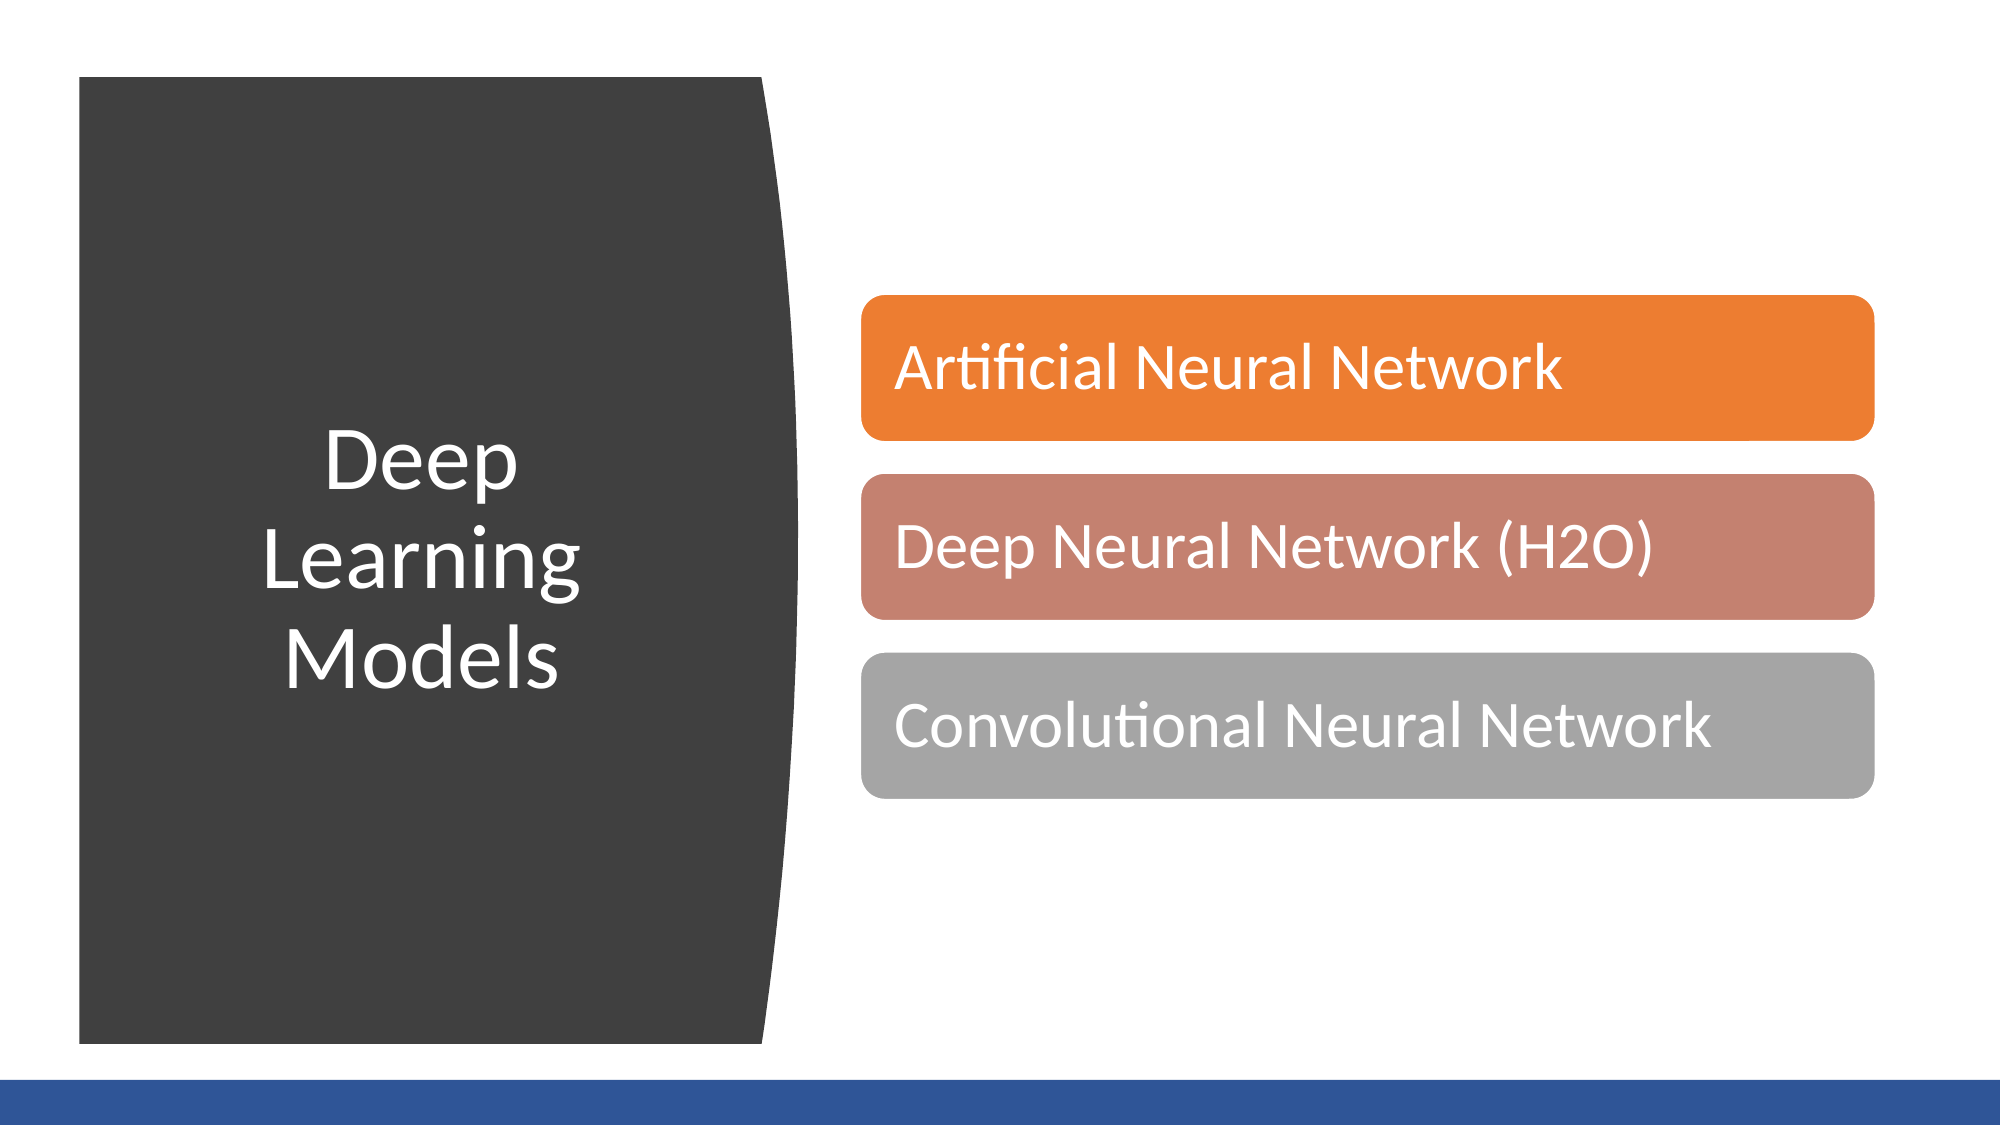

Artificial Neural Network
Deep Neural Network (H2O)
Convolutional Neural Network
# Deep Learning Models